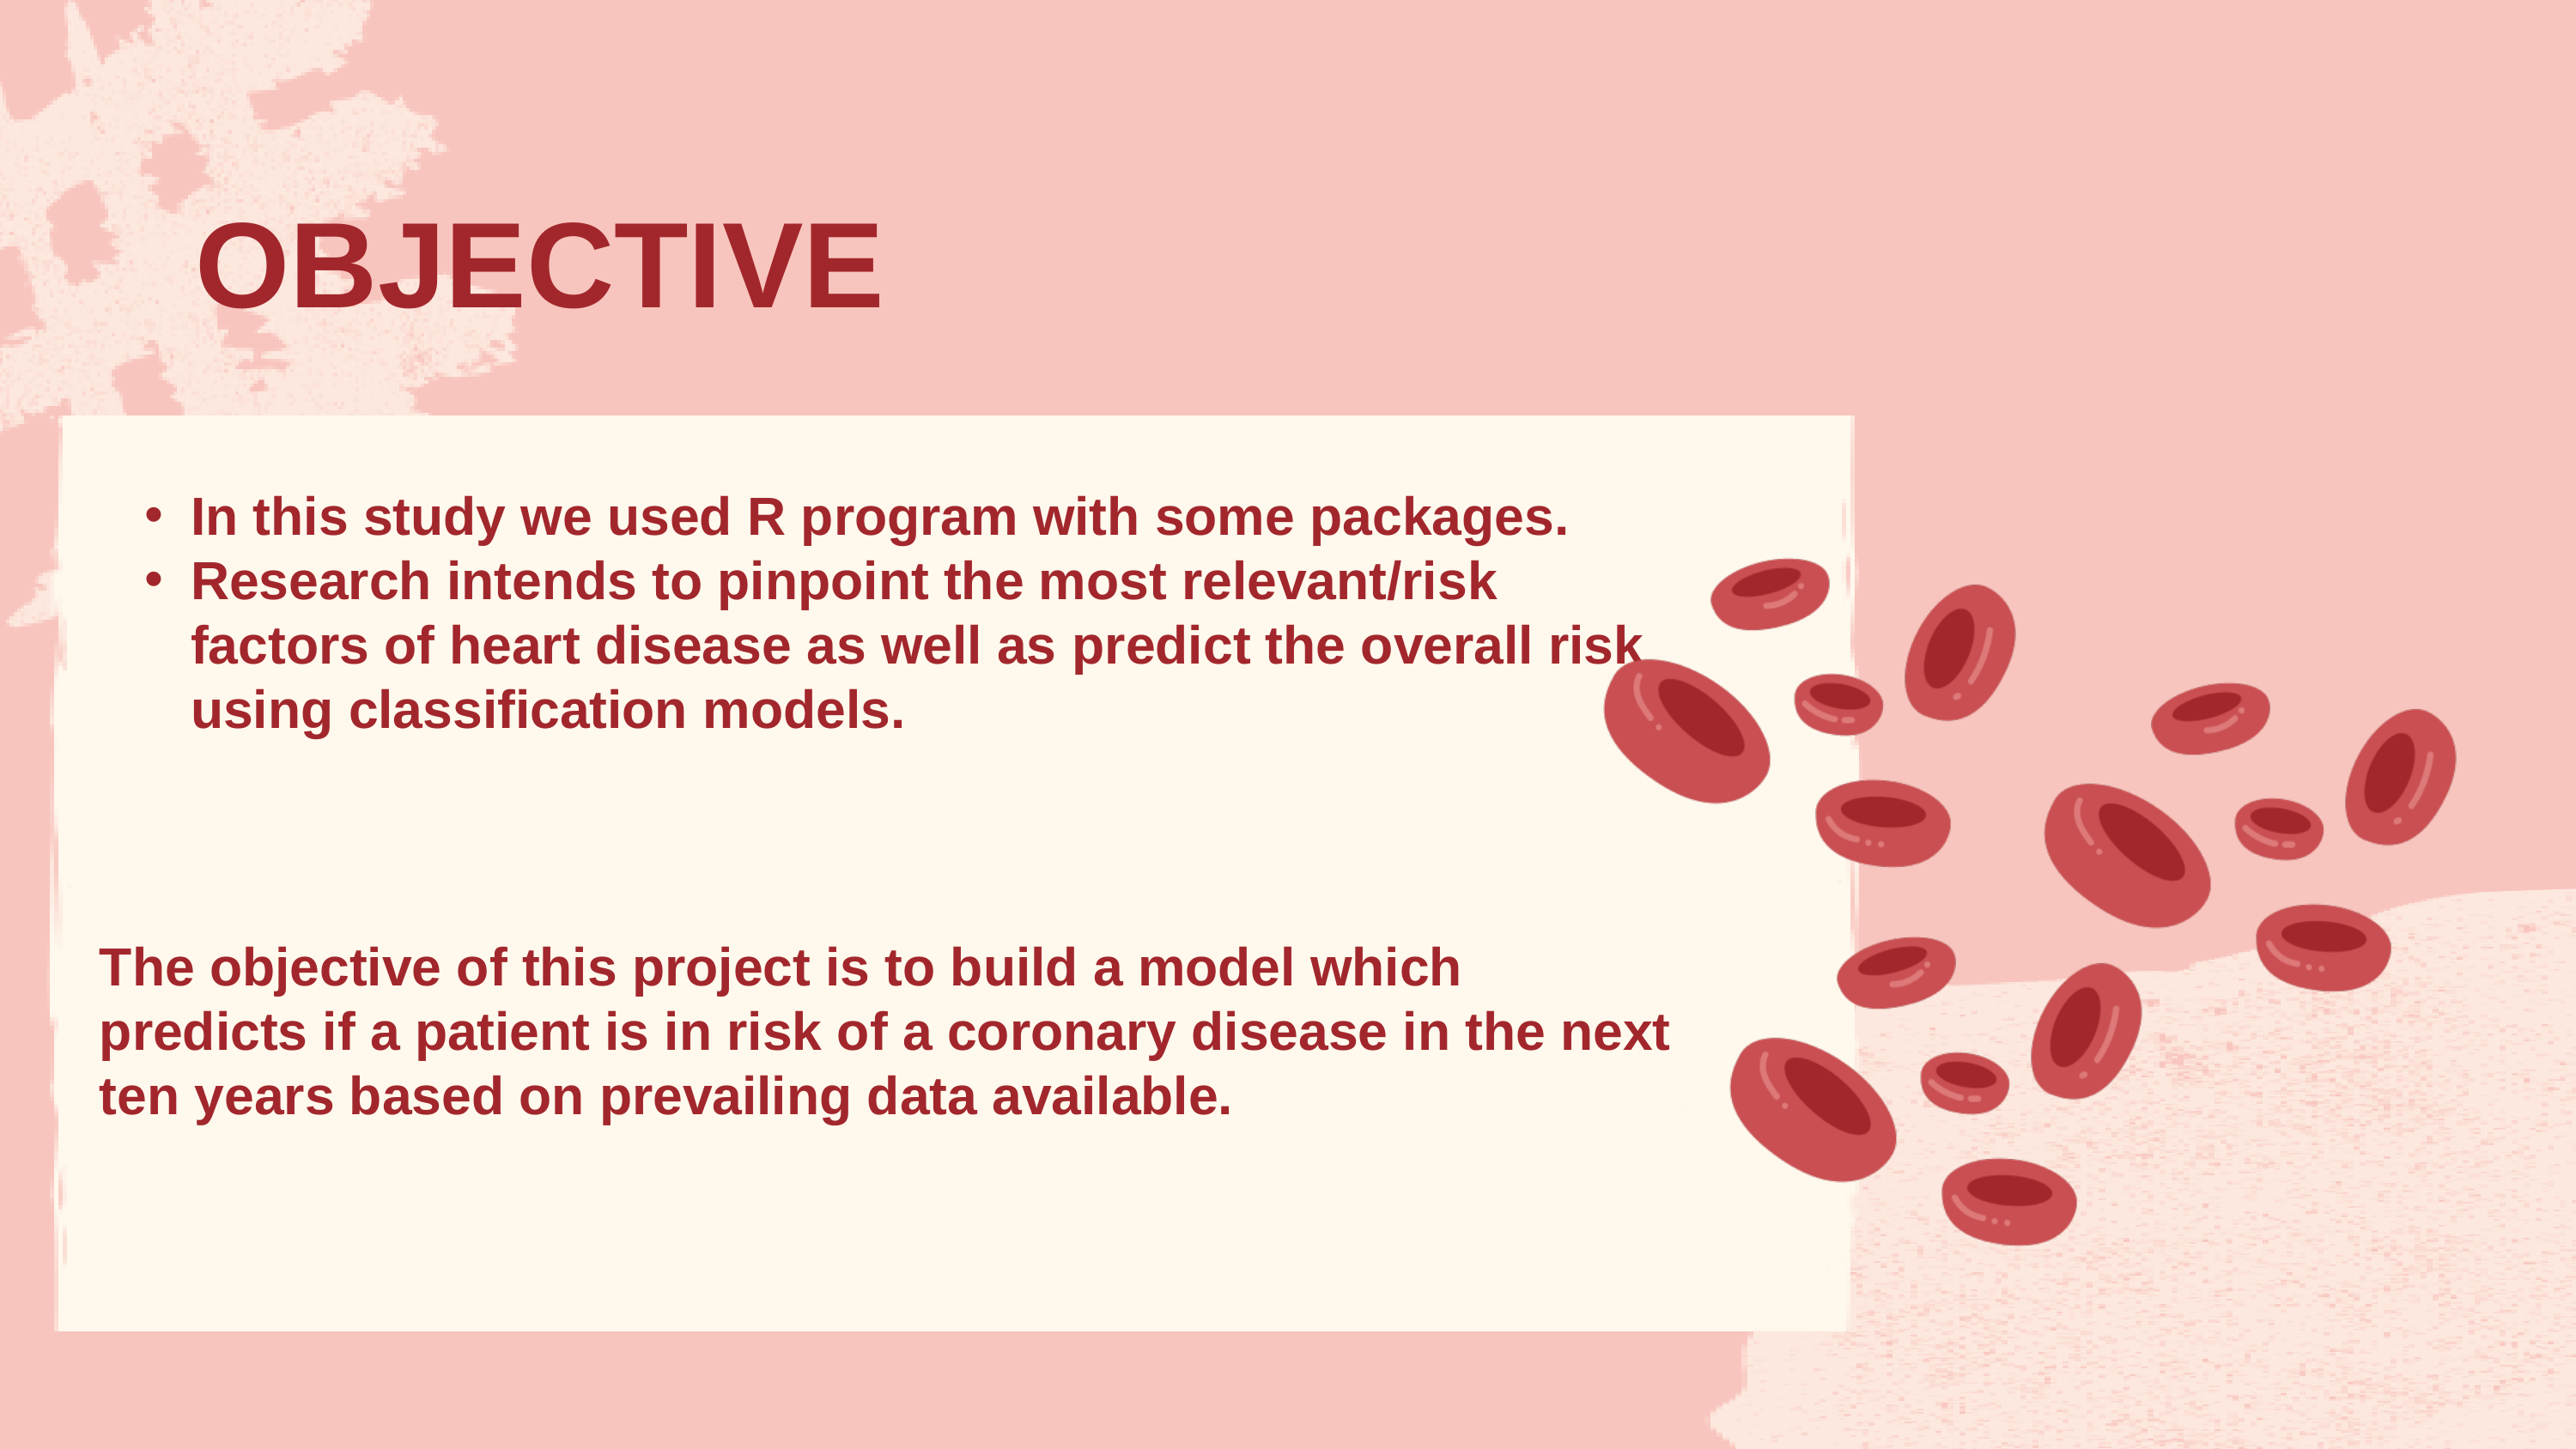

OBJECTIVE

In this study we used R program with some packages.
Research intends to pinpoint the most relevant/risk factors of heart disease as well as predict the overall risk using classification models.

The objective of this project is to build a model which predicts if a patient is in risk of a coronary disease in the next ten years based on prevailing data available.